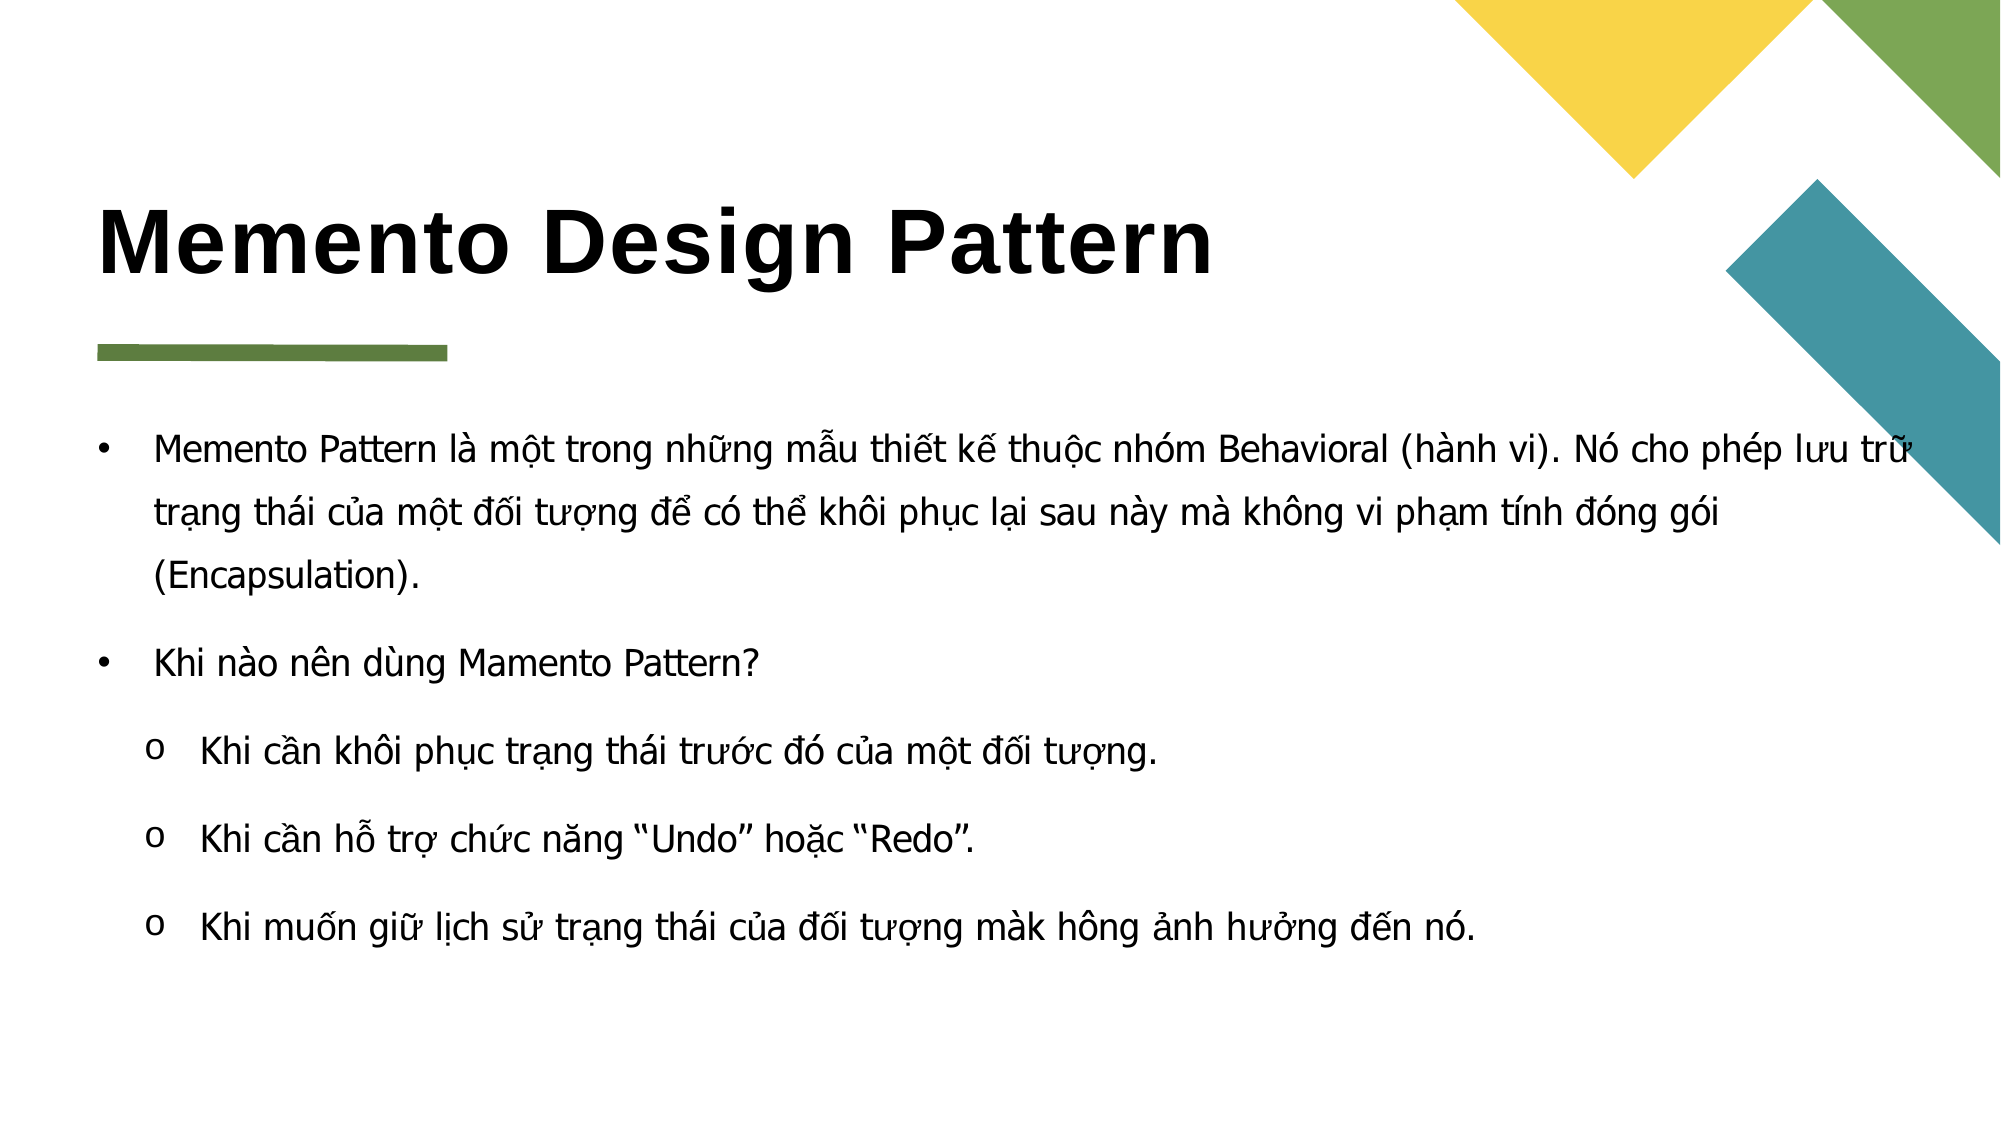

# Memento Design Pattern
Memento Pattern là một trong những mẫu thiết kế thuộc nhóm Behavioral (hành vi). Nó cho phép lưu trữ trạng thái của một đối tượng để có thể khôi phục lại sau này mà không vi phạm tính đóng gói (Encapsulation).
Khi nào nên dùng Mamento Pattern?
Khi cần khôi phục trạng thái trước đó của một đối tượng.
Khi cần hỗ trợ chức năng “Undo” hoặc “Redo”.
Khi muốn giữ lịch sử trạng thái của đối tượng màk hông ảnh hưởng đến nó.